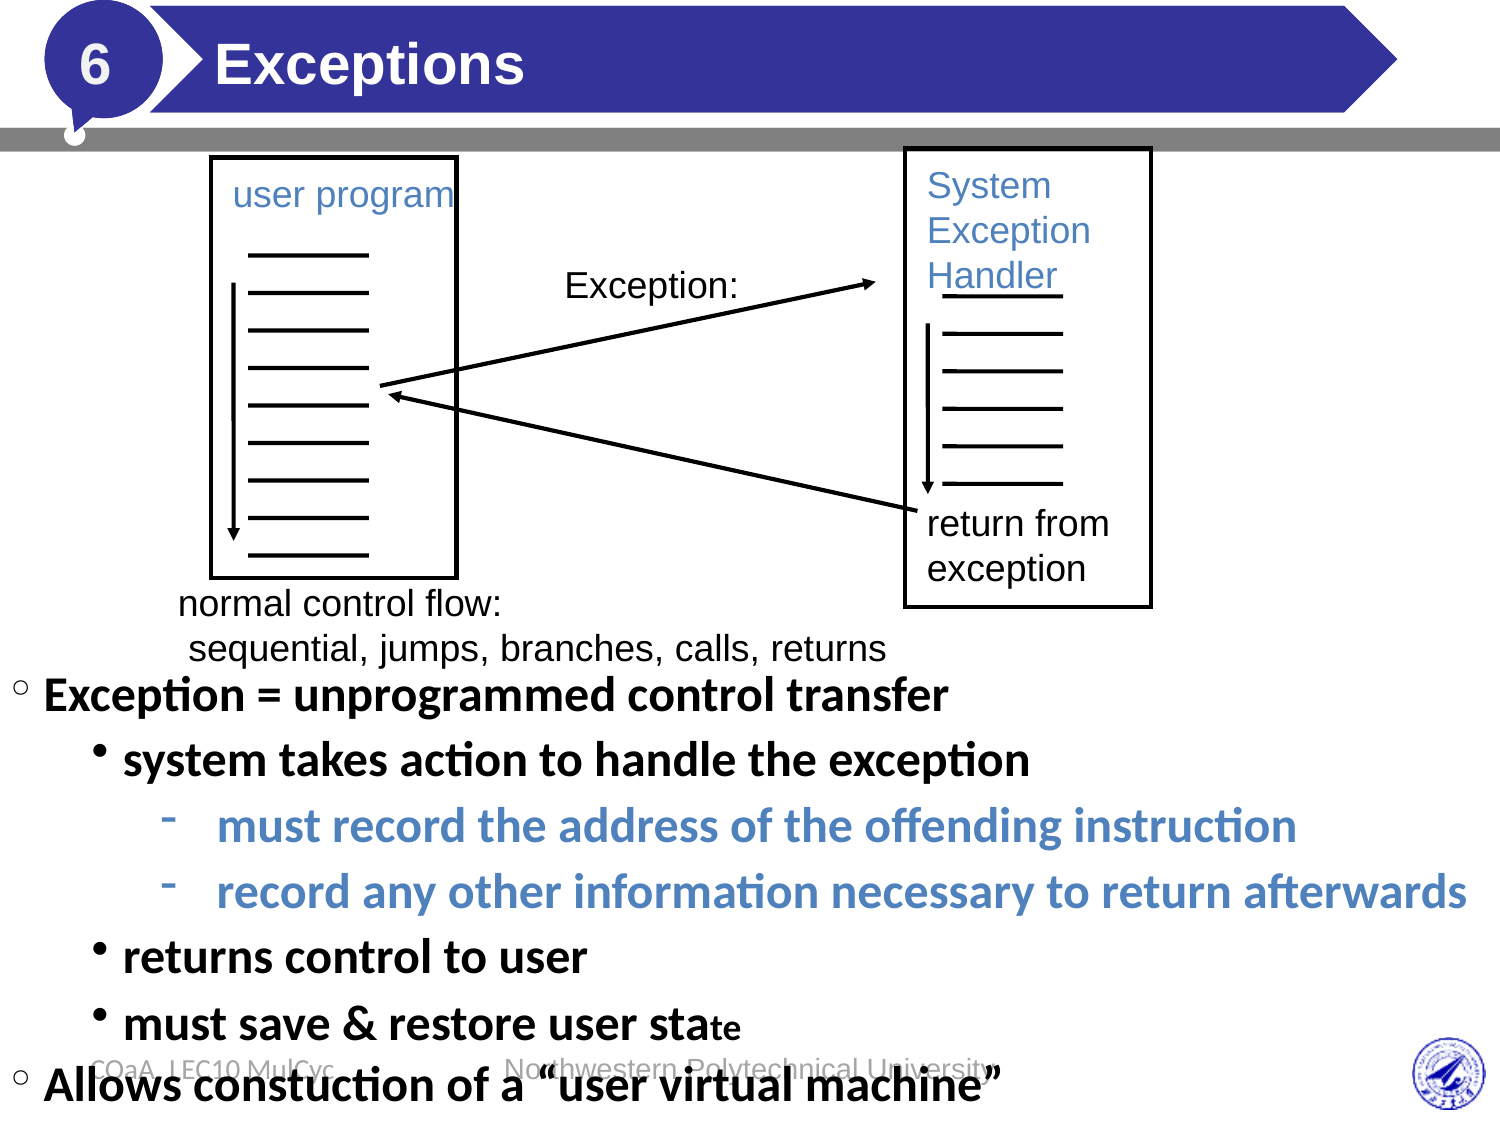

# Exceptions
6

System
Exception
Handler

user program

Exception:

return from
exception
normal control flow:
 sequential, jumps, branches, calls, returns
Exception = unprogrammed control transfer
system takes action to handle the exception
must record the address of the offending instruction
record any other information necessary to return afterwards
returns control to user
must save & restore user state
Allows constuction of a “user virtual machine”
COaA, LEC10 MulCyc
Northwestern Polytechnical University
57